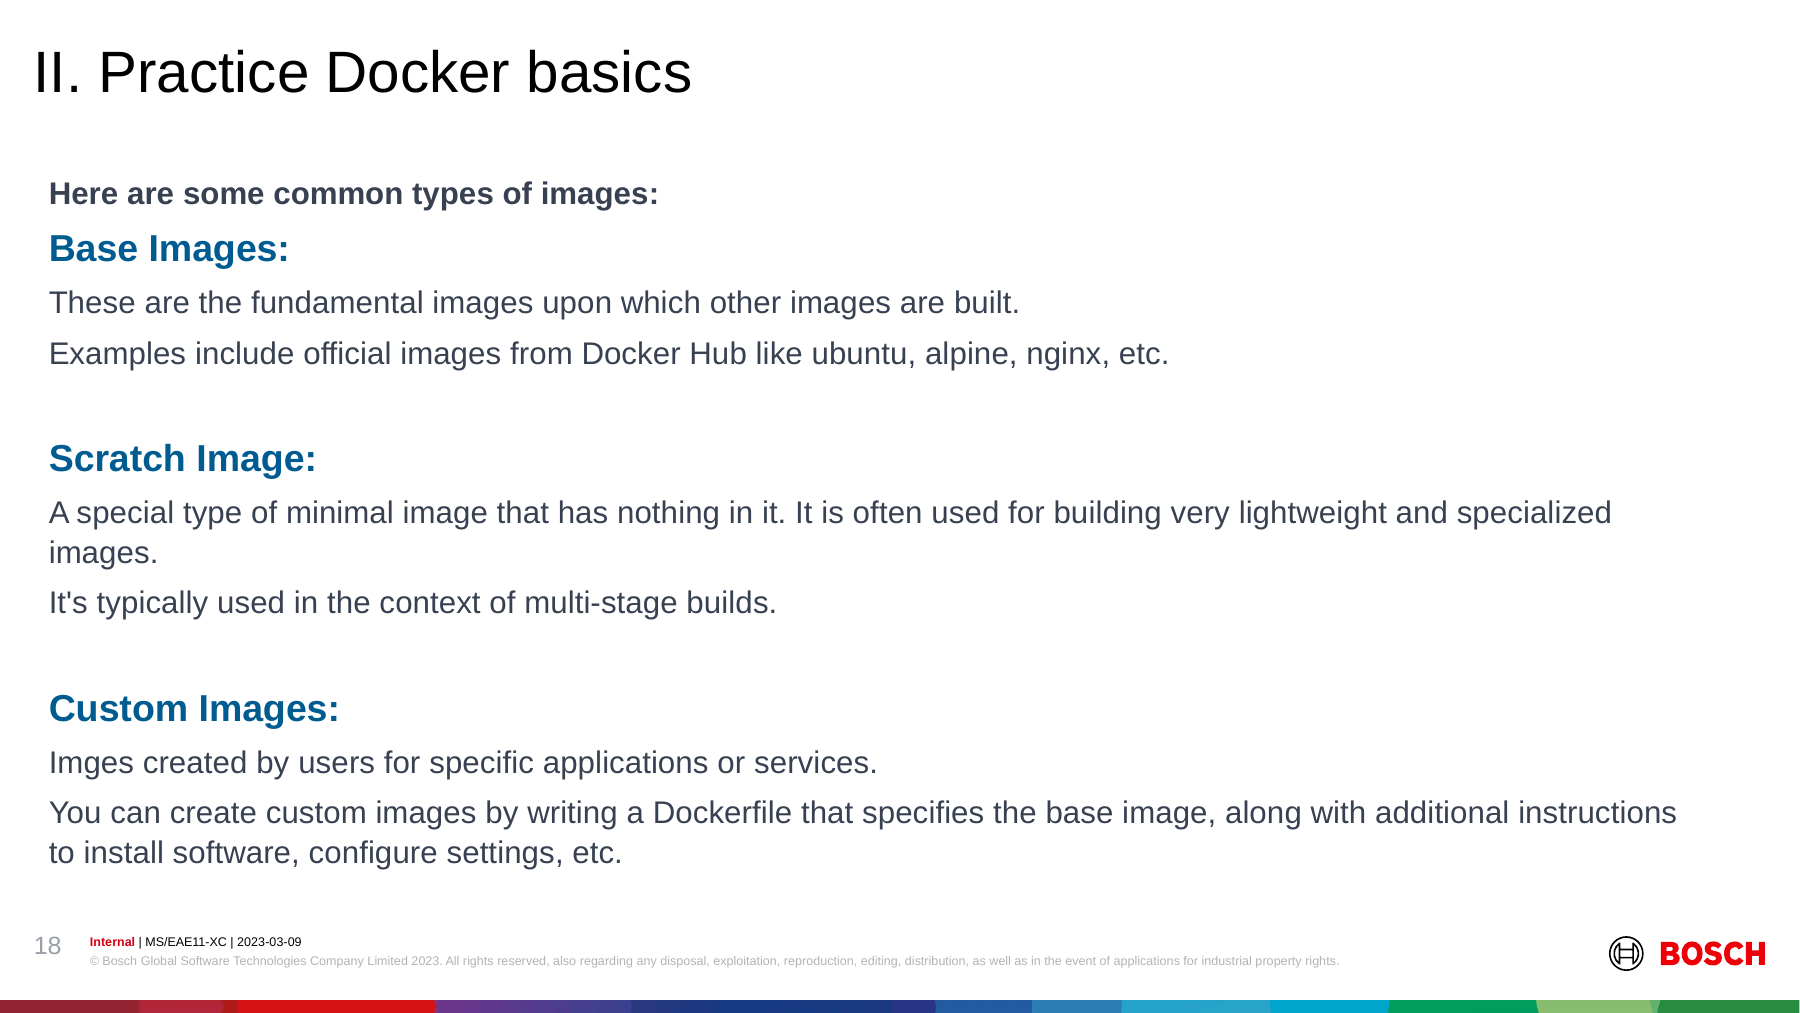

II. Practice Docker basics
Here are some common types of images:
Base Images:
These are the fundamental images upon which other images are built.
Examples include official images from Docker Hub like ubuntu, alpine, nginx, etc.

Scratch Image:
A special type of minimal image that has nothing in it. It is often used for building very lightweight and specialized images.
It's typically used in the context of multi-stage builds.

Custom Images:
Imges created by users for specific applications or services.
You can create custom images by writing a Dockerfile that specifies the base image, along with additional instructions to install software, configure settings, etc.

18